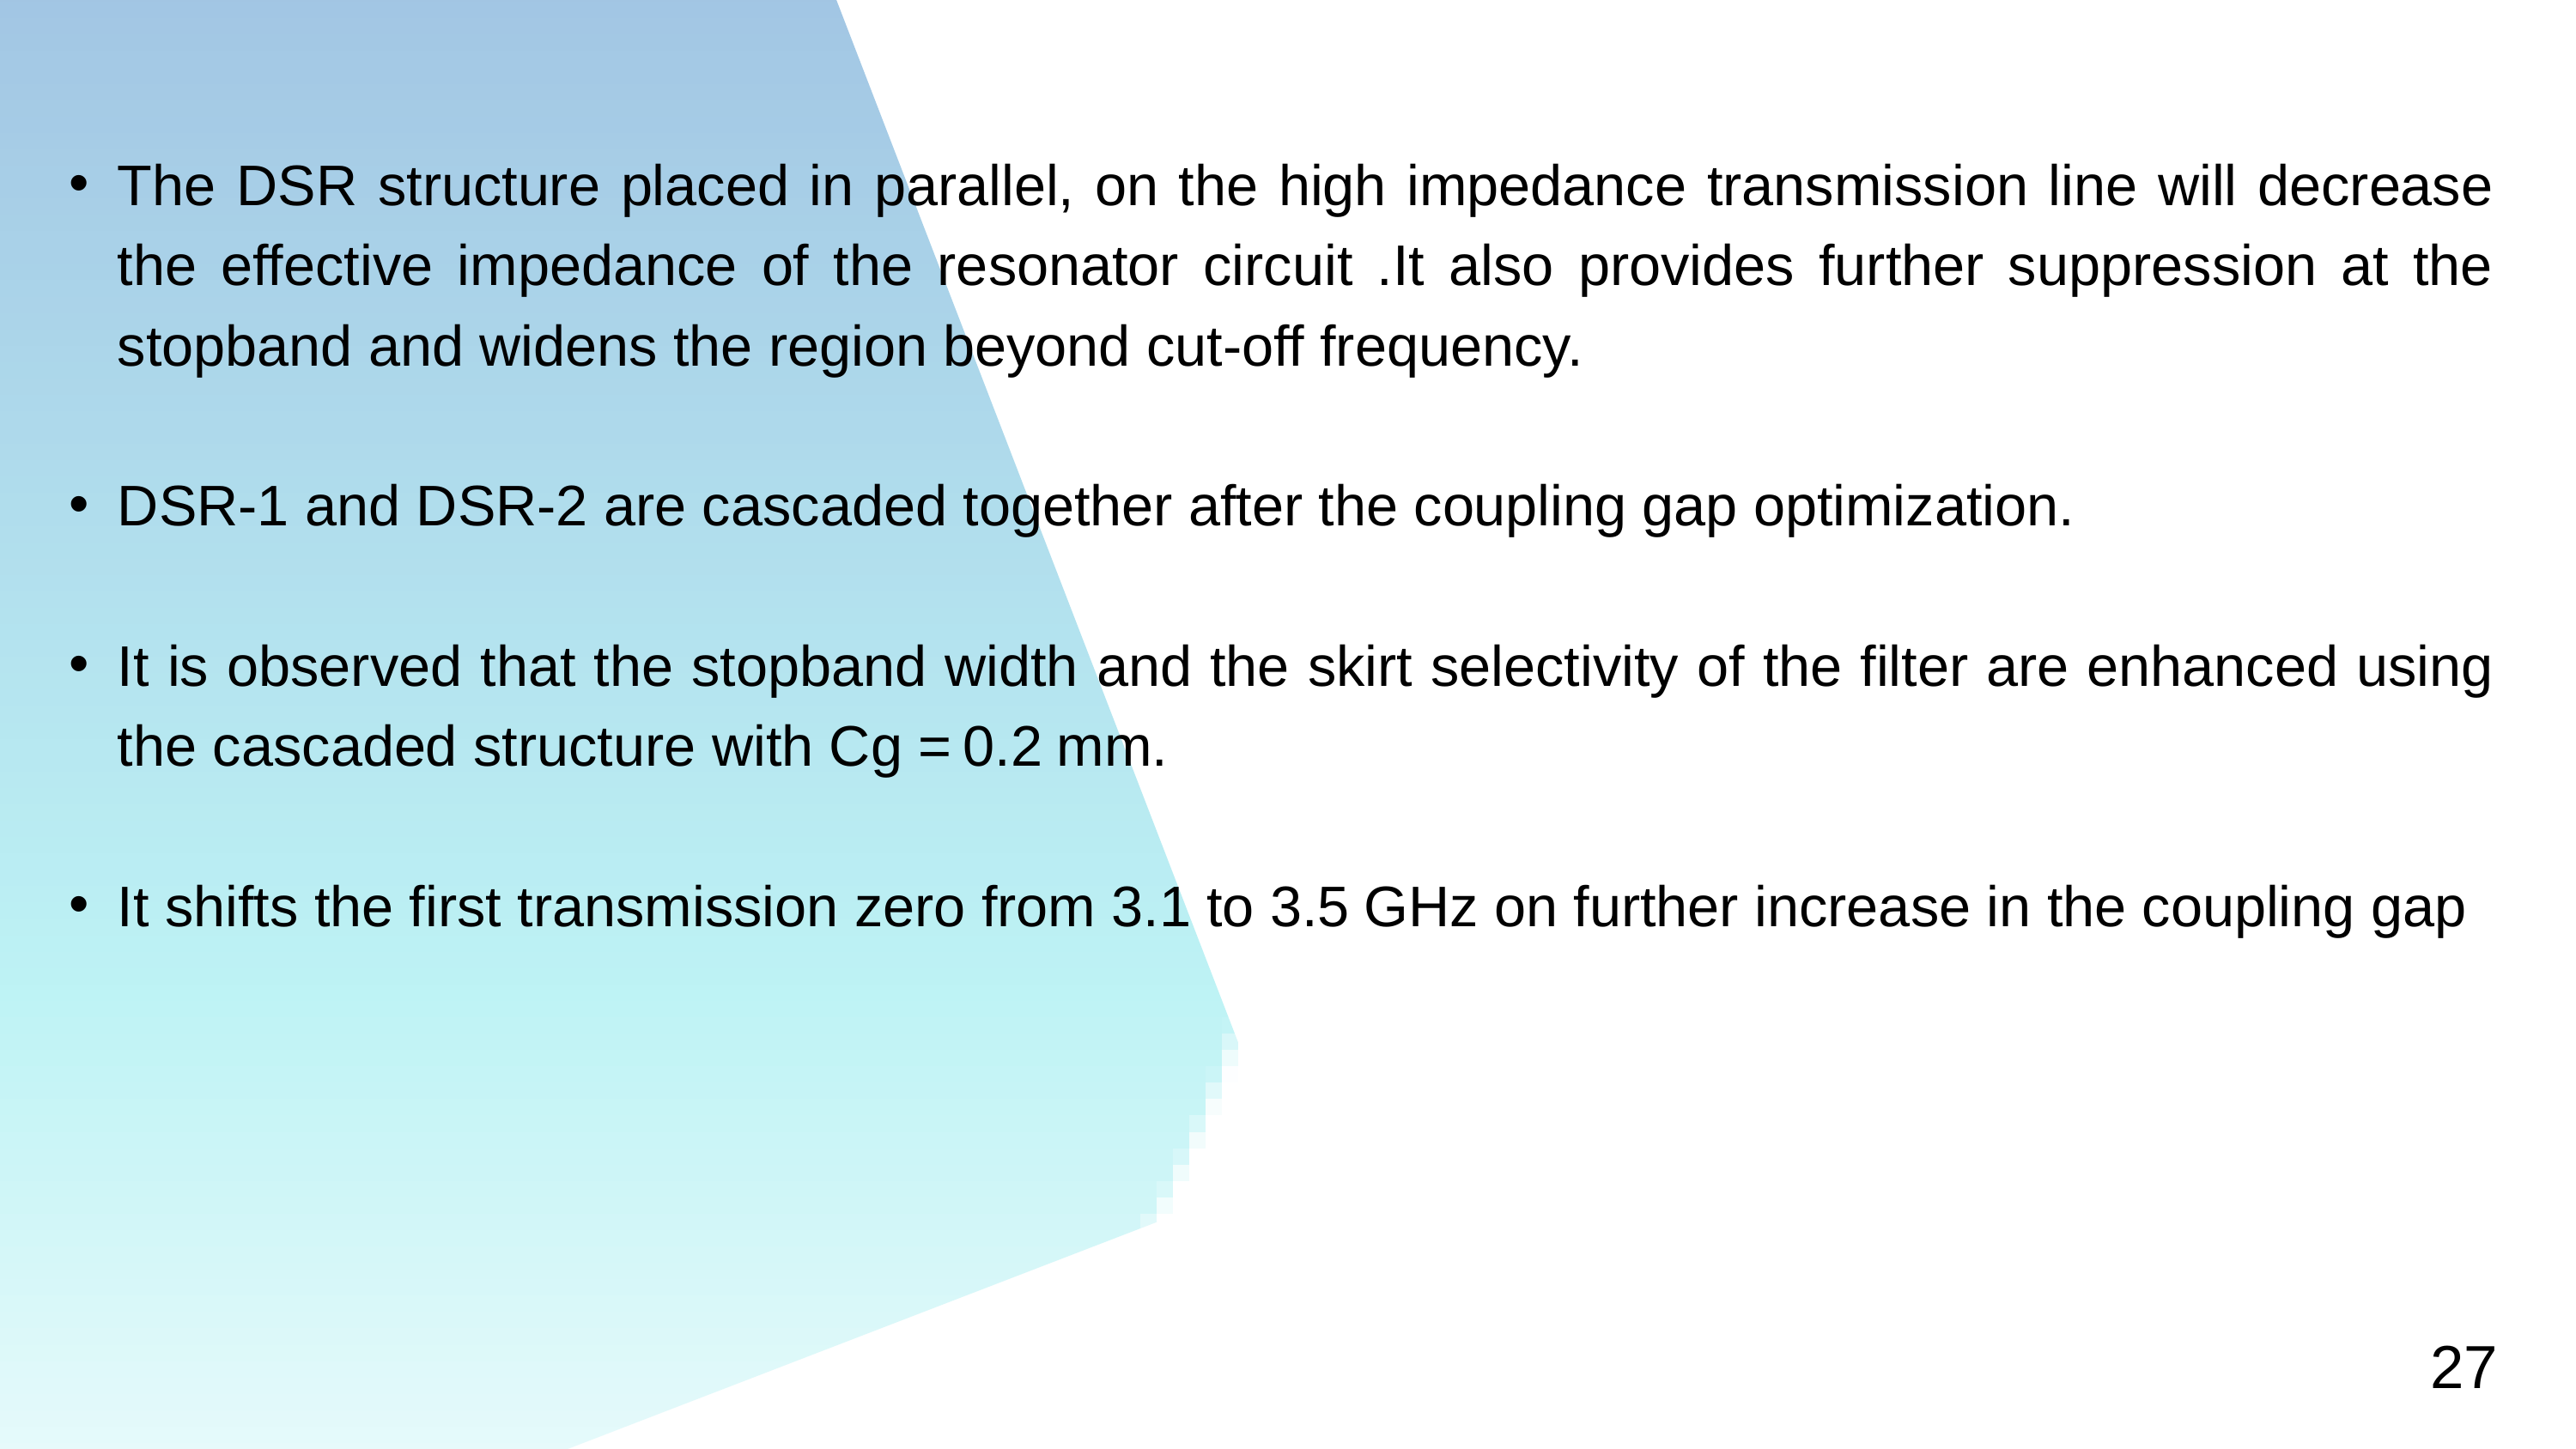

The DSR structure placed in parallel, on the high impedance transmission line will decrease the effective impedance of the resonator circuit .It also provides further suppression at the stopband and widens the region beyond cut-off frequency.

DSR-1 and DSR-2 are cascaded together after the coupling gap optimization.

It is observed that the stopband width and the skirt selectivity of the filter are enhanced using the cascaded structure with Cg = 0.2 mm.

It shifts the first transmission zero from 3.1 to 3.5 GHz on further increase in the coupling gap

27